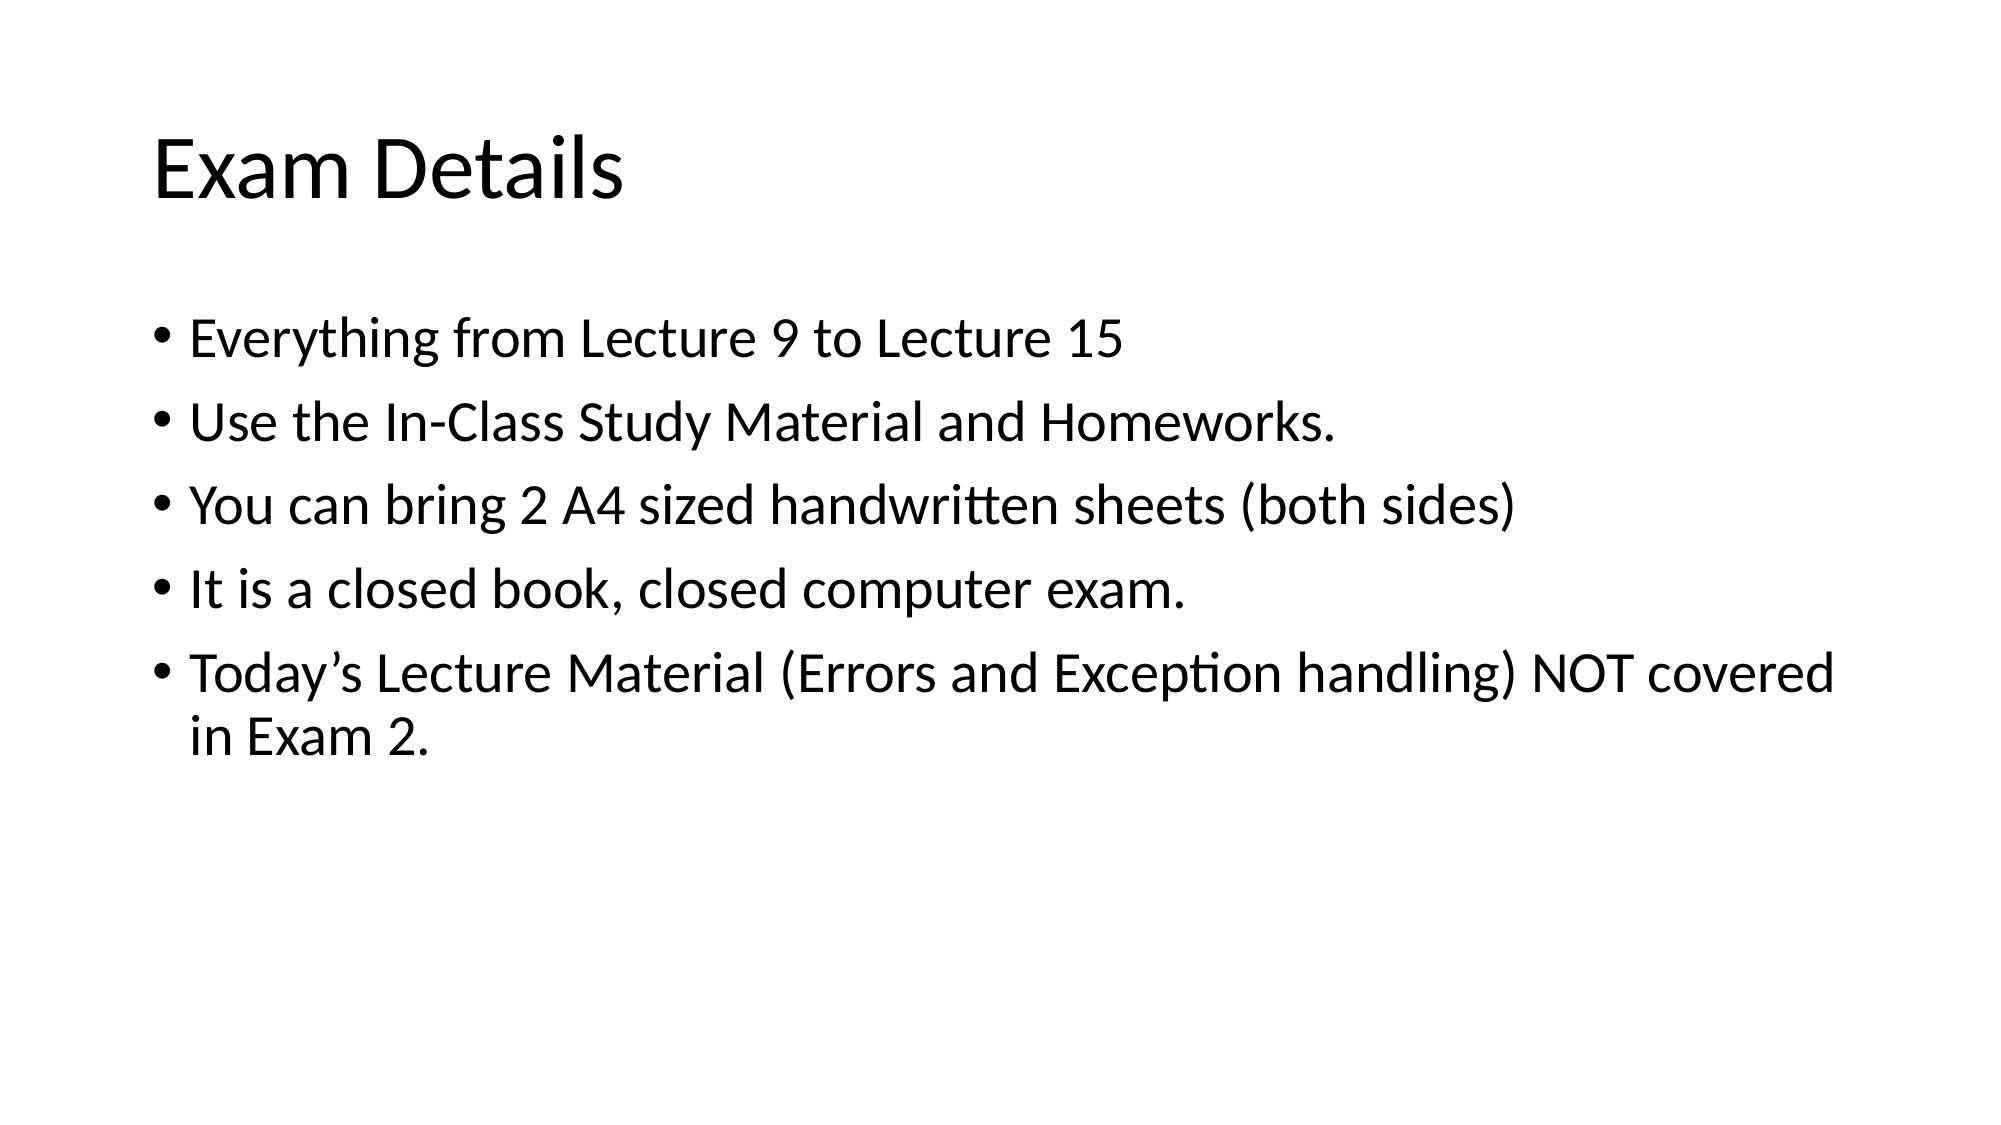

# Exam Details
Everything from Lecture 9 to Lecture 15
Use the In-Class Study Material and Homeworks.
You can bring 2 A4 sized handwritten sheets (both sides)
It is a closed book, closed computer exam.
Today’s Lecture Material (Errors and Exception handling) NOT covered in Exam 2.